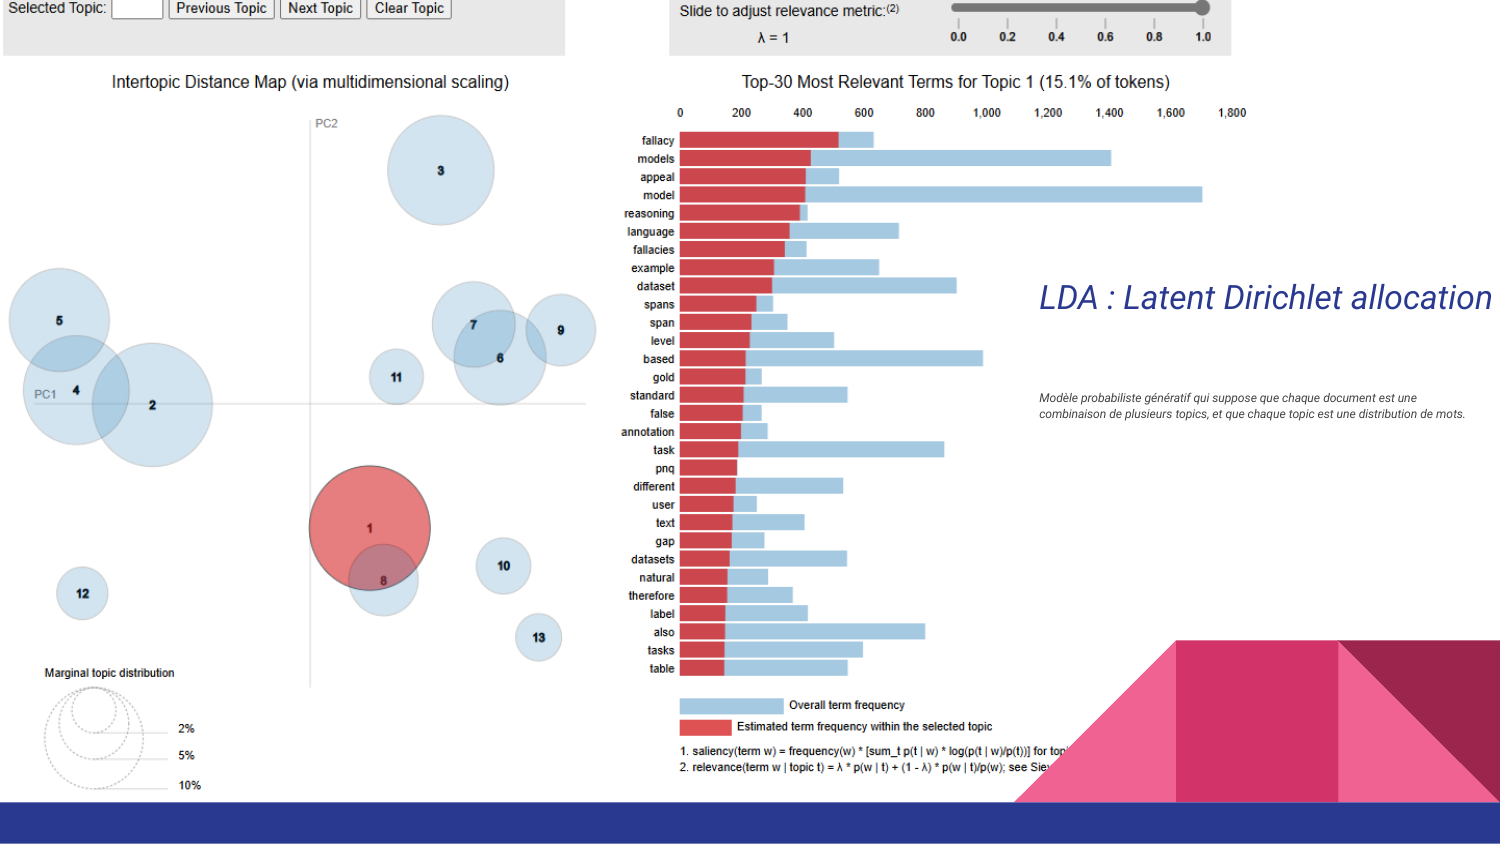

# LDA : Latent Dirichlet allocation
Modèle probabiliste génératif qui suppose que chaque document est une combinaison de plusieurs topics, et que chaque topic est une distribution de mots.